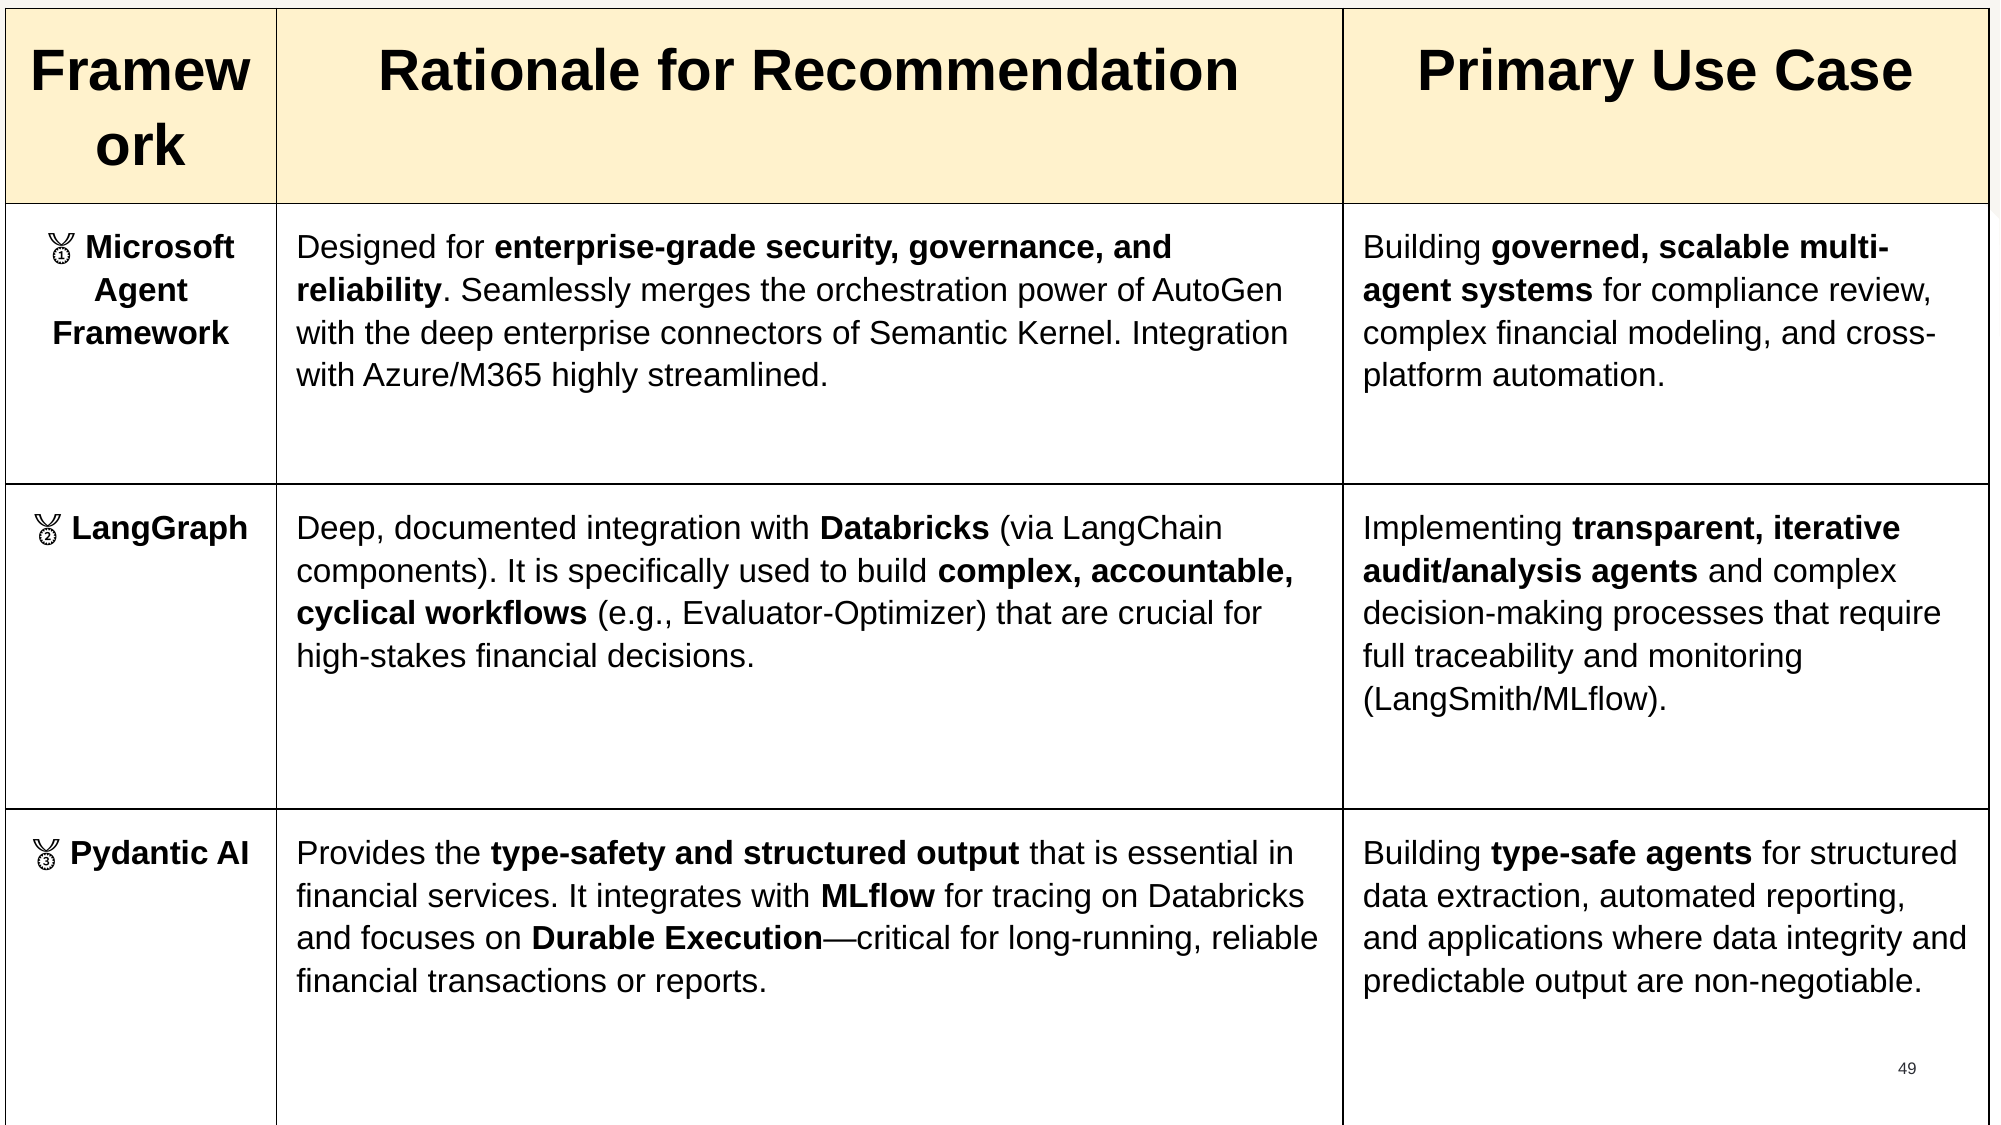

| Framework | Rationale for Recommendation | Primary Use Case |
| --- | --- | --- |
| 🥇 Microsoft Agent Framework | Designed for enterprise-grade security, governance, and reliability. Seamlessly merges the orchestration power of AutoGen with the deep enterprise connectors of Semantic Kernel. Integration with Azure/M365 highly streamlined. | Building governed, scalable multi-agent systems for compliance review, complex financial modeling, and cross-platform automation. |
| 🥈 LangGraph | Deep, documented integration with Databricks (via LangChain components). It is specifically used to build complex, accountable, cyclical workflows (e.g., Evaluator-Optimizer) that are crucial for high-stakes financial decisions. | Implementing transparent, iterative audit/analysis agents and complex decision-making processes that require full traceability and monitoring (LangSmith/MLflow). |
| 🥉 Pydantic AI | Provides the type-safety and structured output that is essential in financial services. It integrates with MLflow for tracing on Databricks and focuses on Durable Execution—critical for long-running, reliable financial transactions or reports. | Building type-safe agents for structured data extraction, automated reporting, and applications where data integrity and predictable output are non-negotiable. |